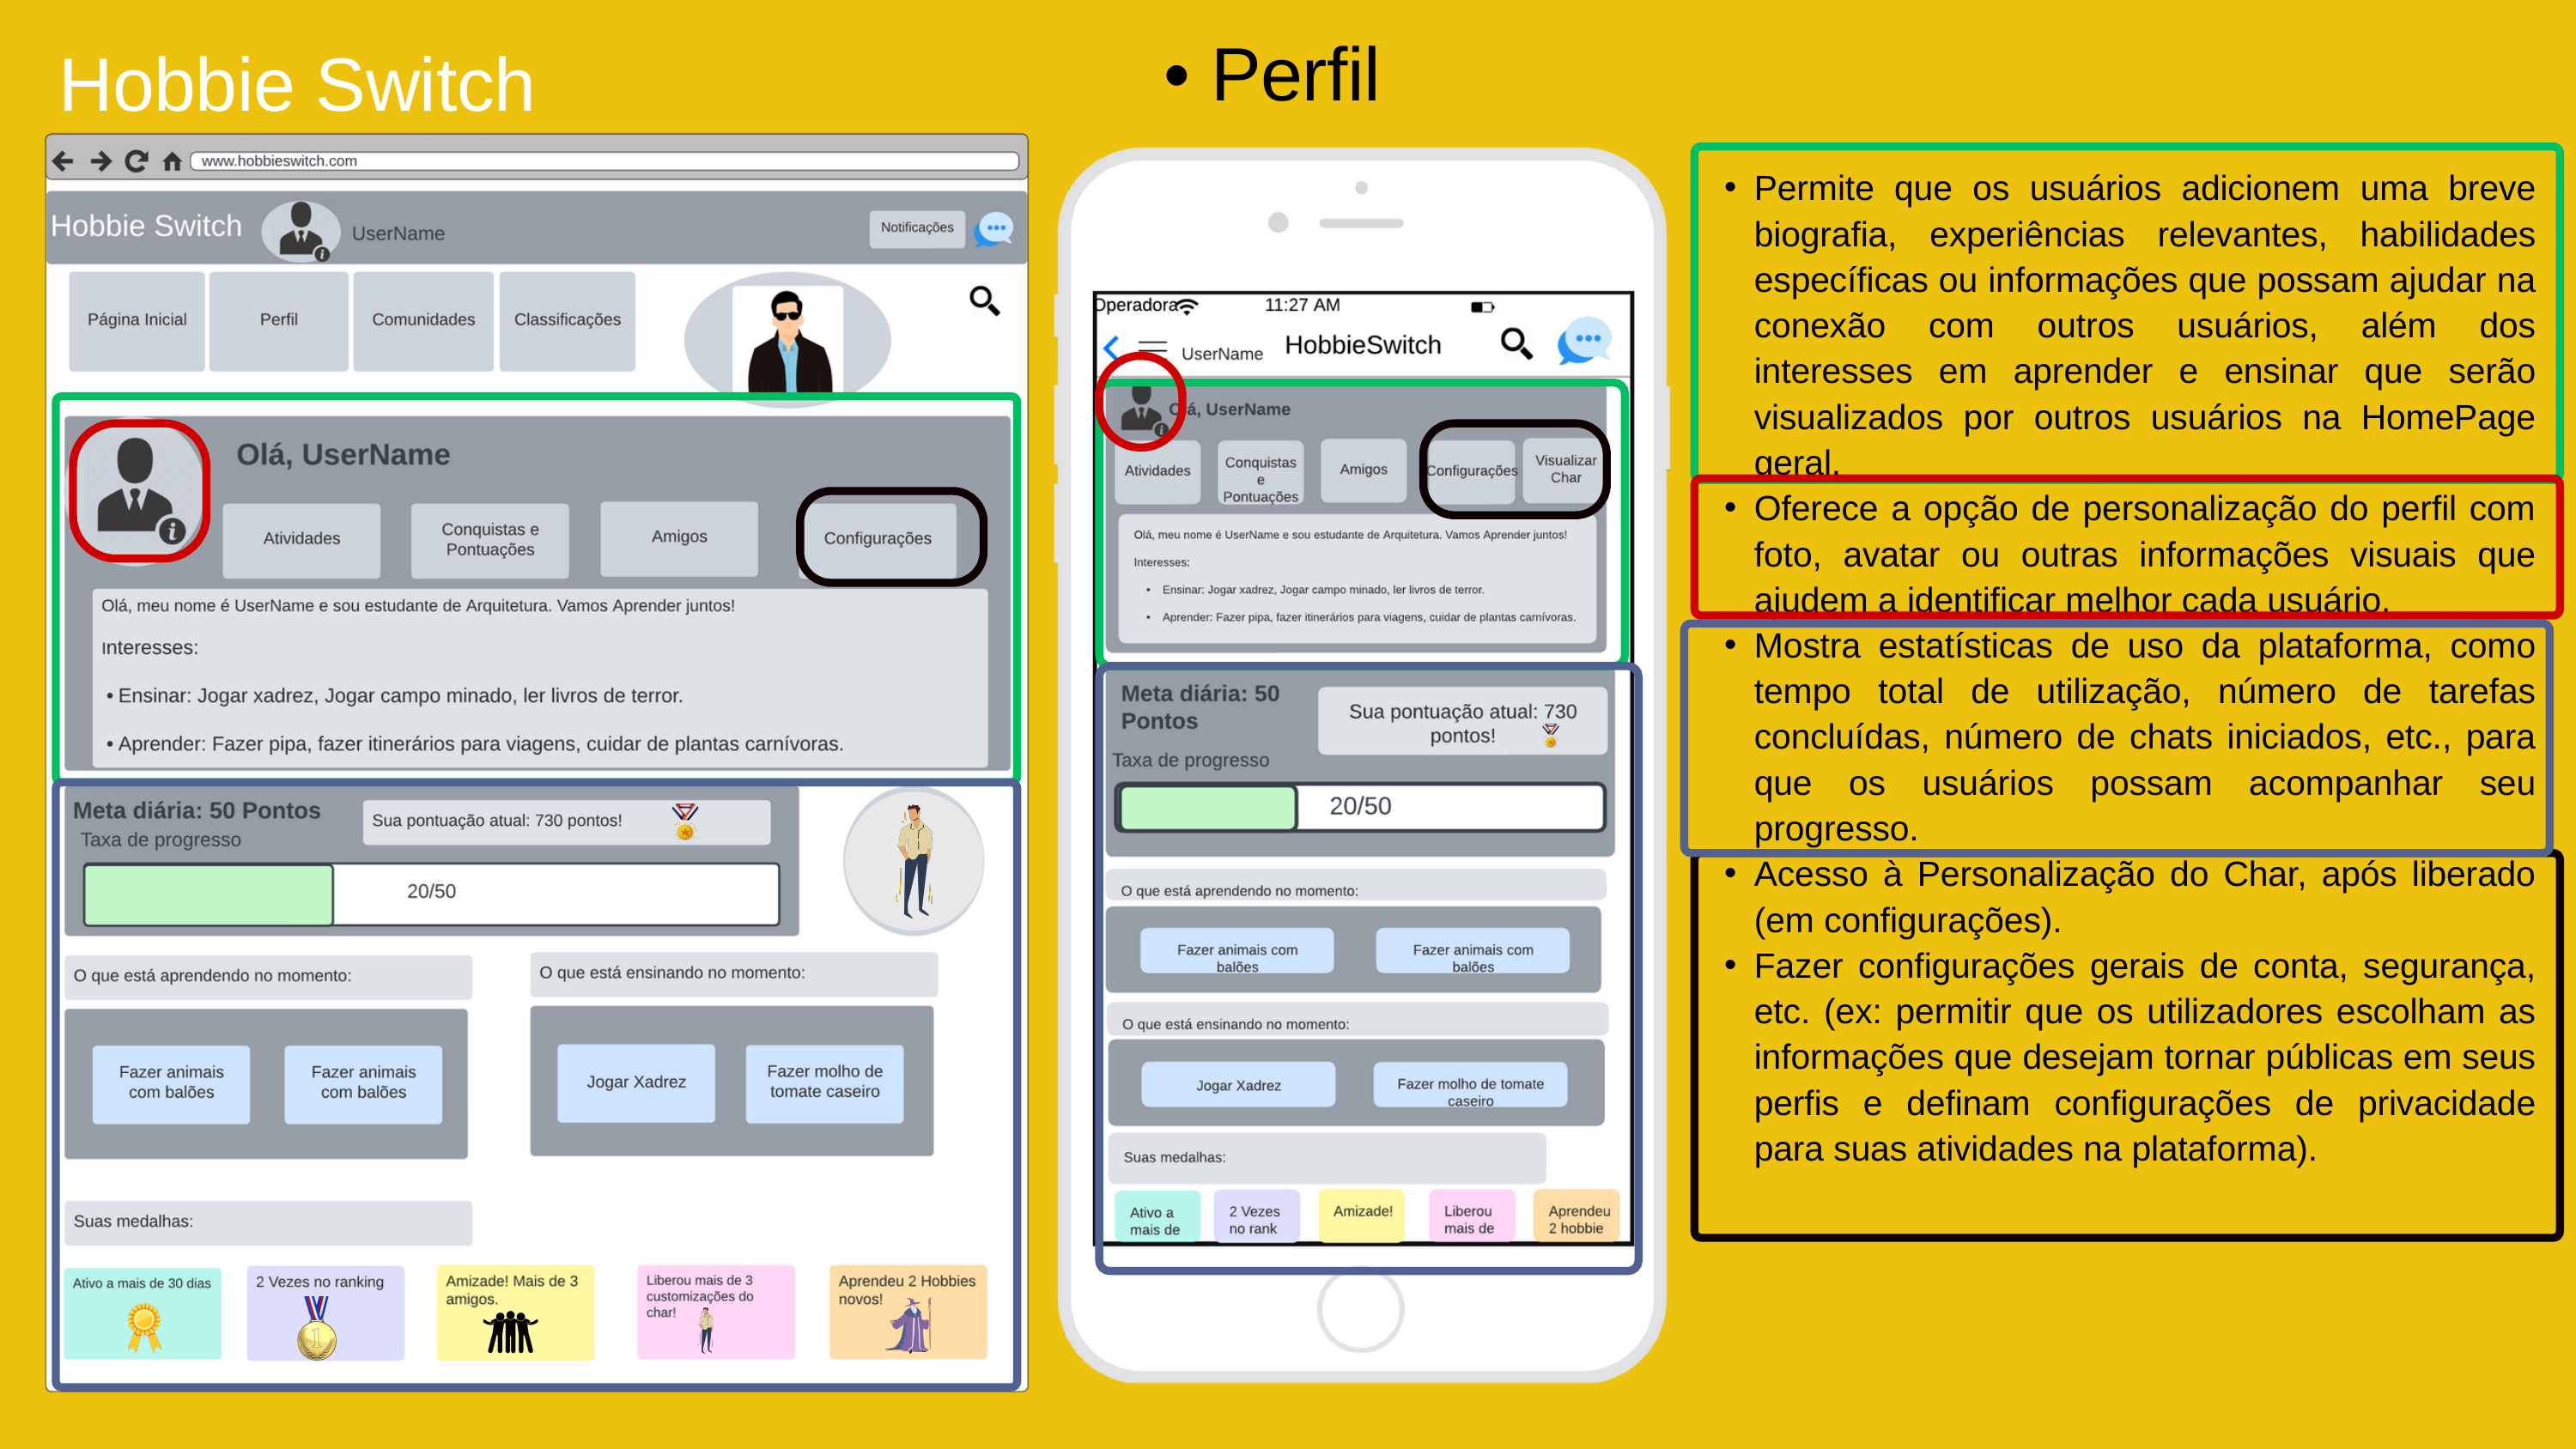

• Perfil

Hobbie Switch

Permite que os usuários adicionem uma breve biografia, experiências relevantes, habilidades específicas ou informações que possam ajudar na conexão com outros usuários, além dos interesses em aprender e ensinar que serão visualizados por outros usuários na HomePage geral.
Oferece a opção de personalização do perfil com foto, avatar ou outras informações visuais que ajudem a identificar melhor cada usuário.
Mostra estatísticas de uso da plataforma, como tempo total de utilização, número de tarefas concluídas, número de chats iniciados, etc., para que os usuários possam acompanhar seu progresso.
Acesso à Personalização do Char, após liberado (em configurações).
Fazer configurações gerais de conta, segurança, etc. (ex: permitir que os utilizadores escolham as informações que desejam tornar públicas em seus perfis e definam configurações de privacidade para suas atividades na plataforma).